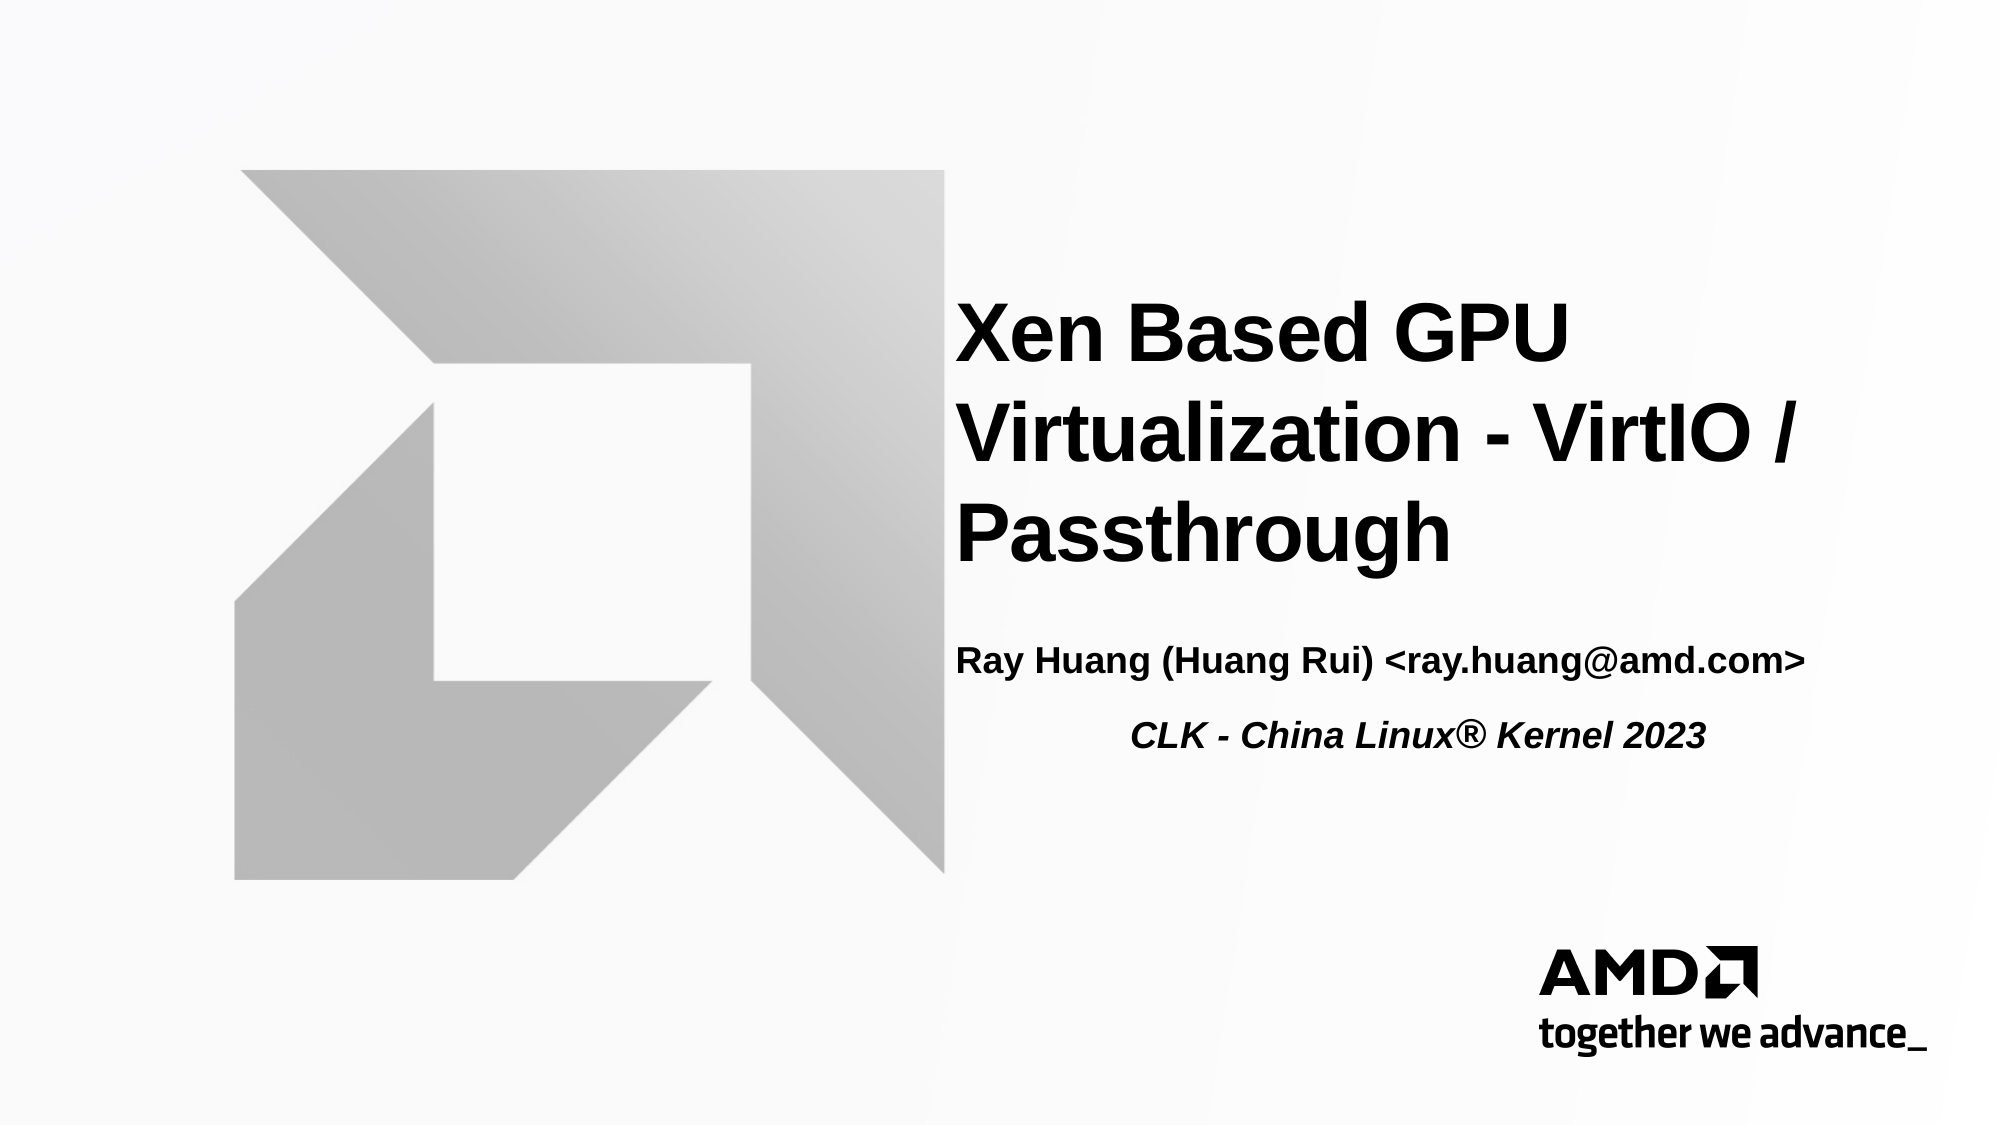

# Xen Based GPU Virtualization - VirtIO / Passthrough
Ray Huang (Huang Rui) <ray.huang@amd.com>
CLK - China Linux® Kernel 2023